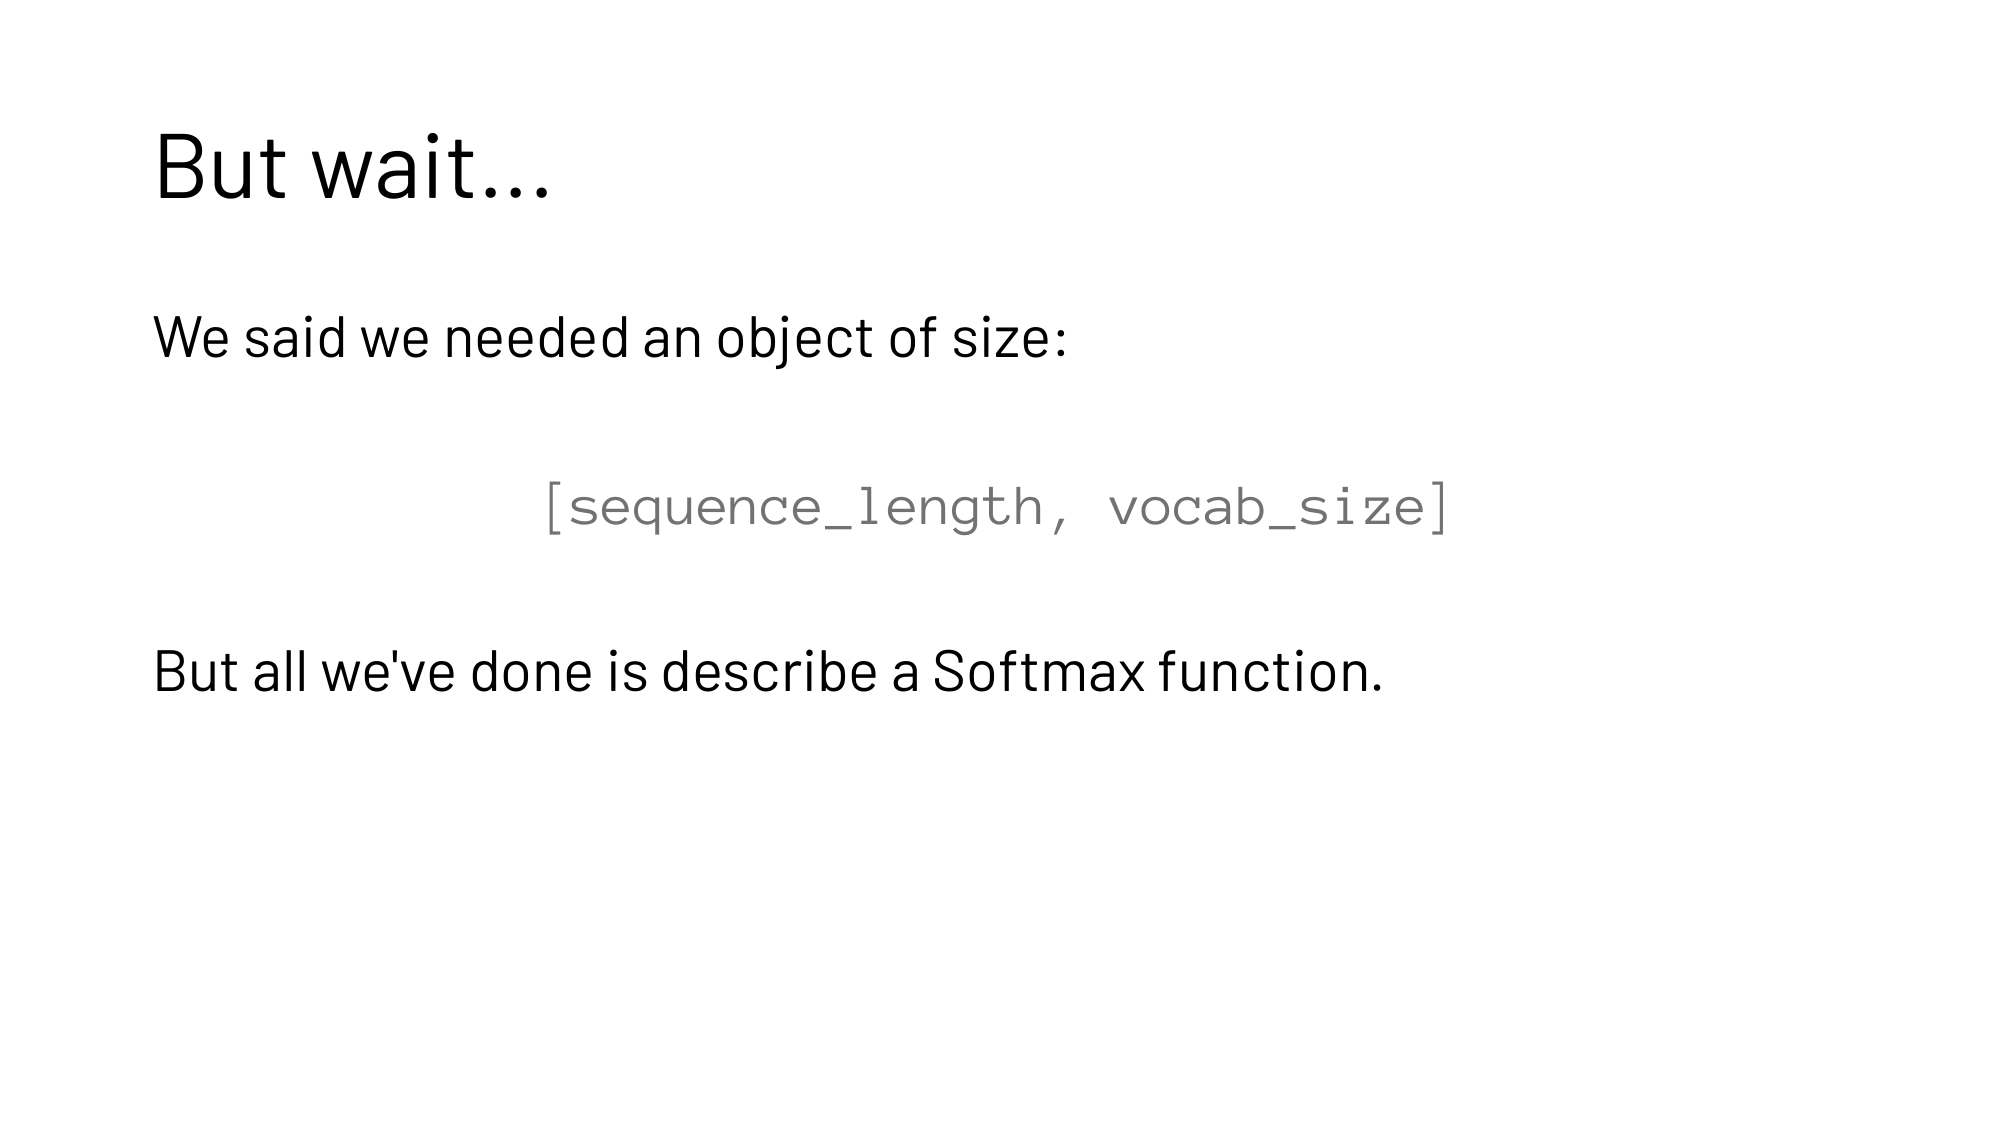

# But wait...
We said we needed an object of size:

[sequence_length, vocab_size]

But all we've done is describe a Softmax function.